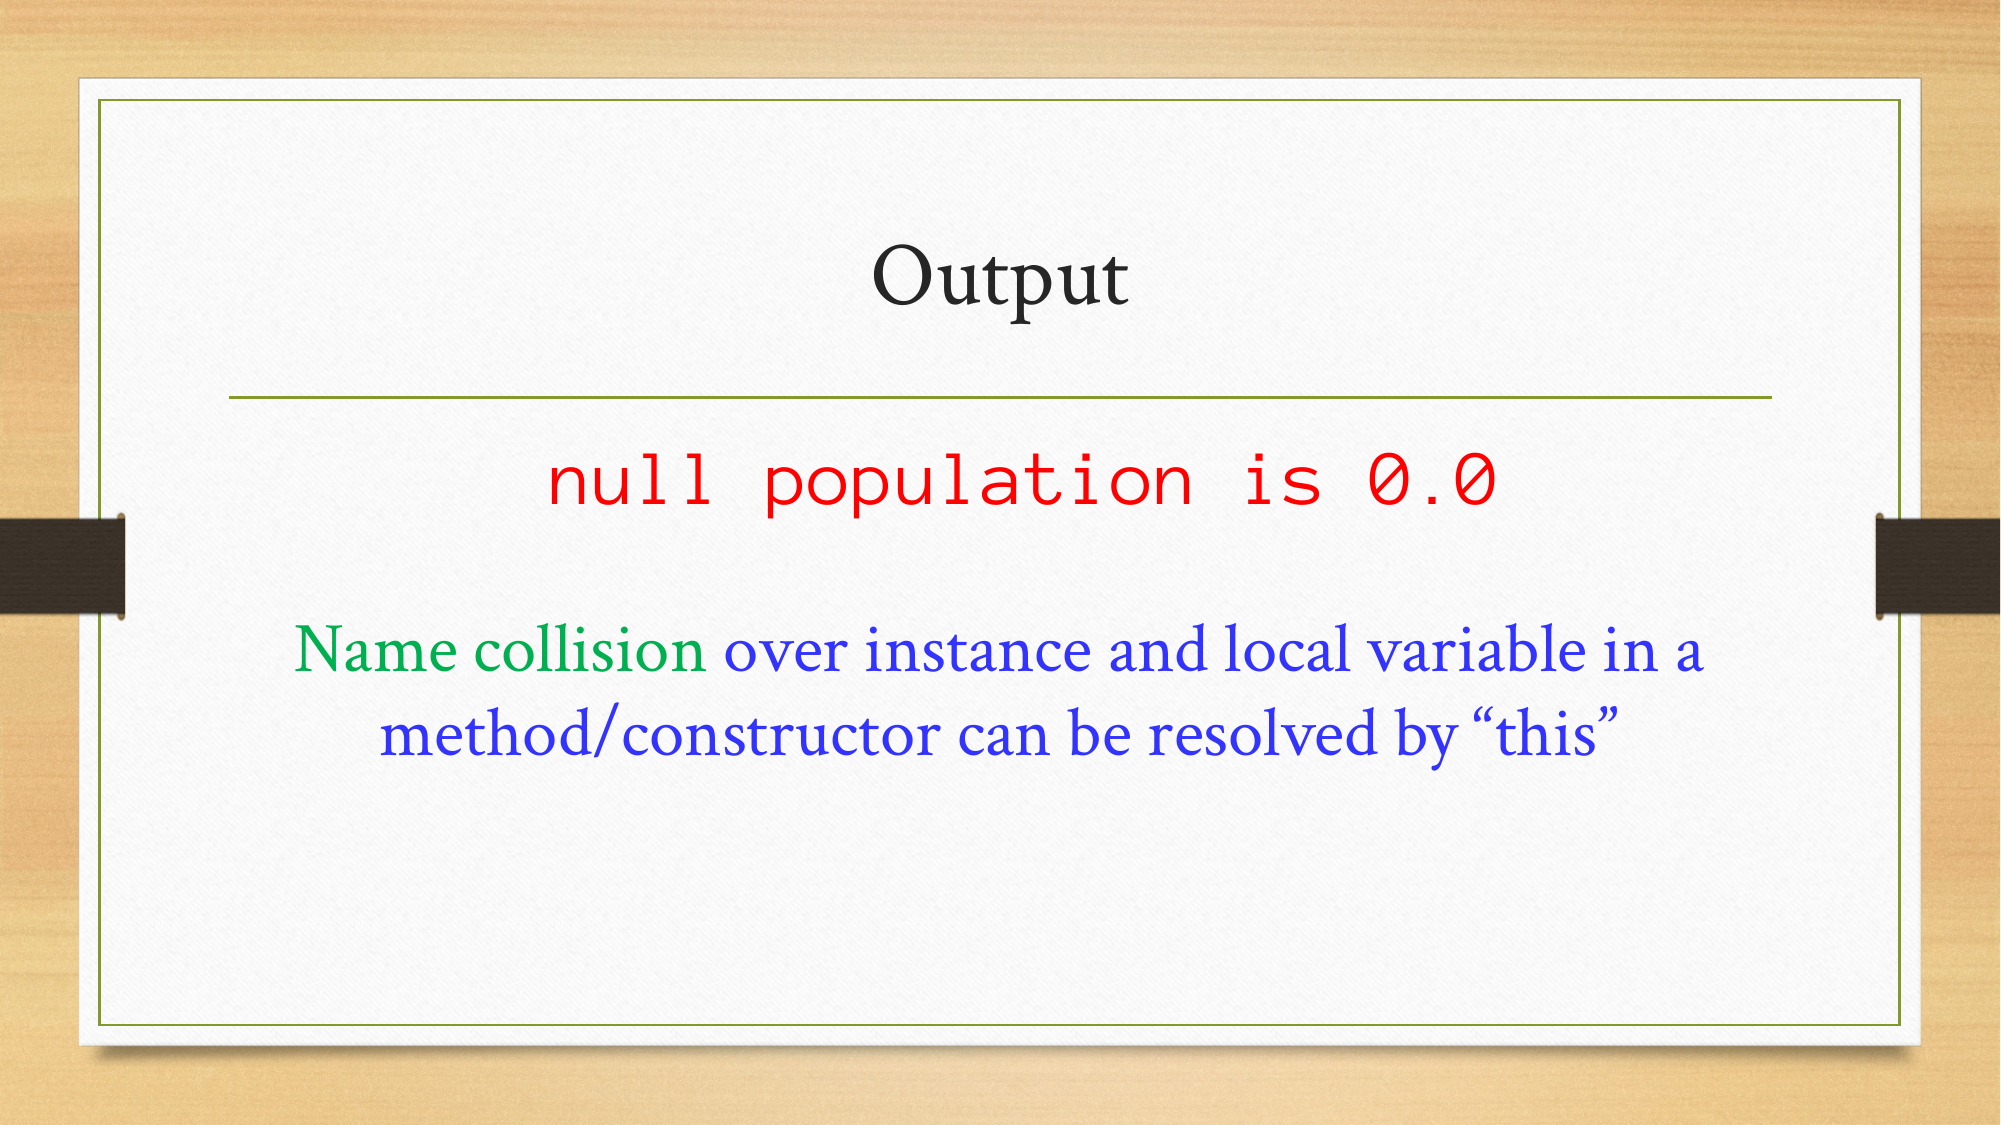

# Output
null population is 0.0
Name collision over instance and local variable in a method/constructor can be resolved by “this”